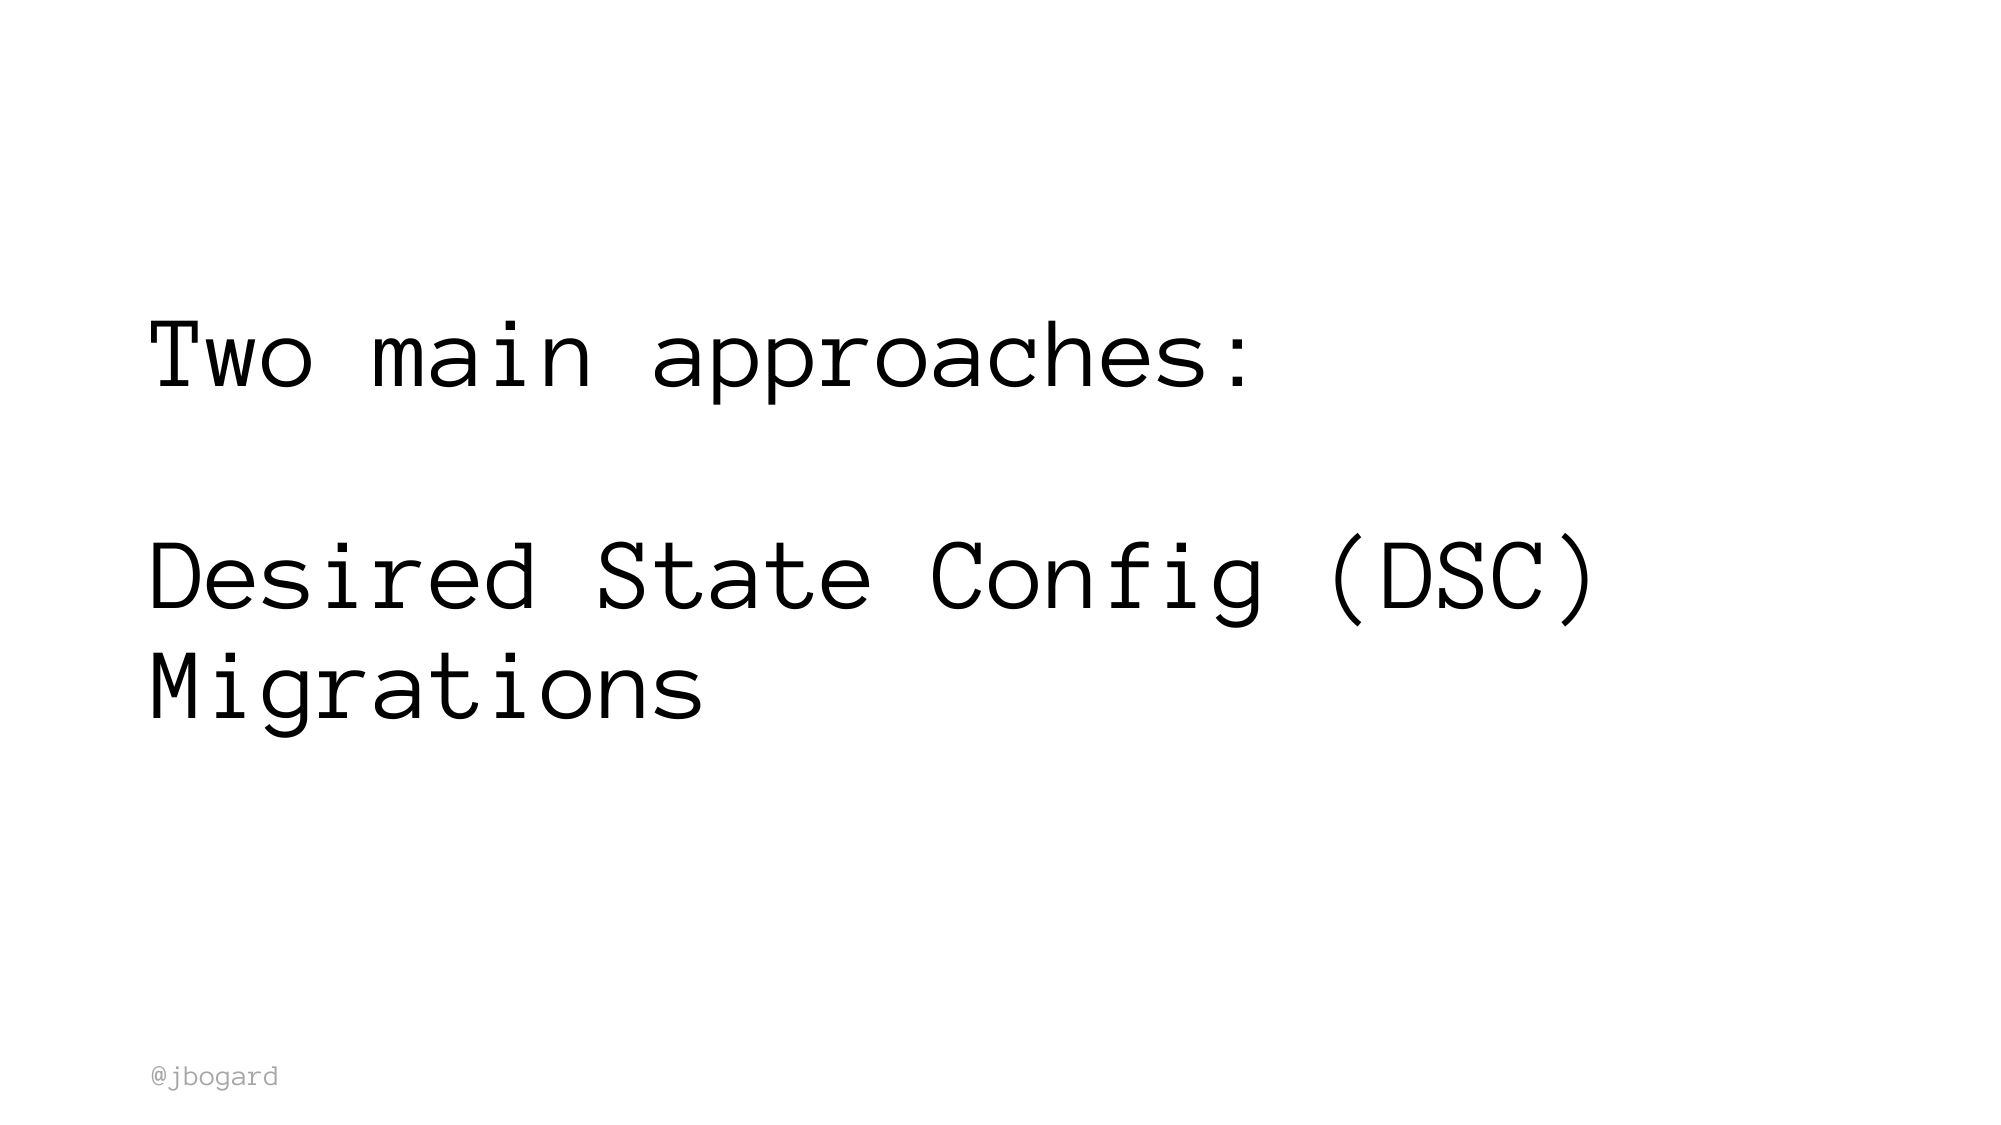

# Two main approaches: Desired State Config (DSC) Migrations